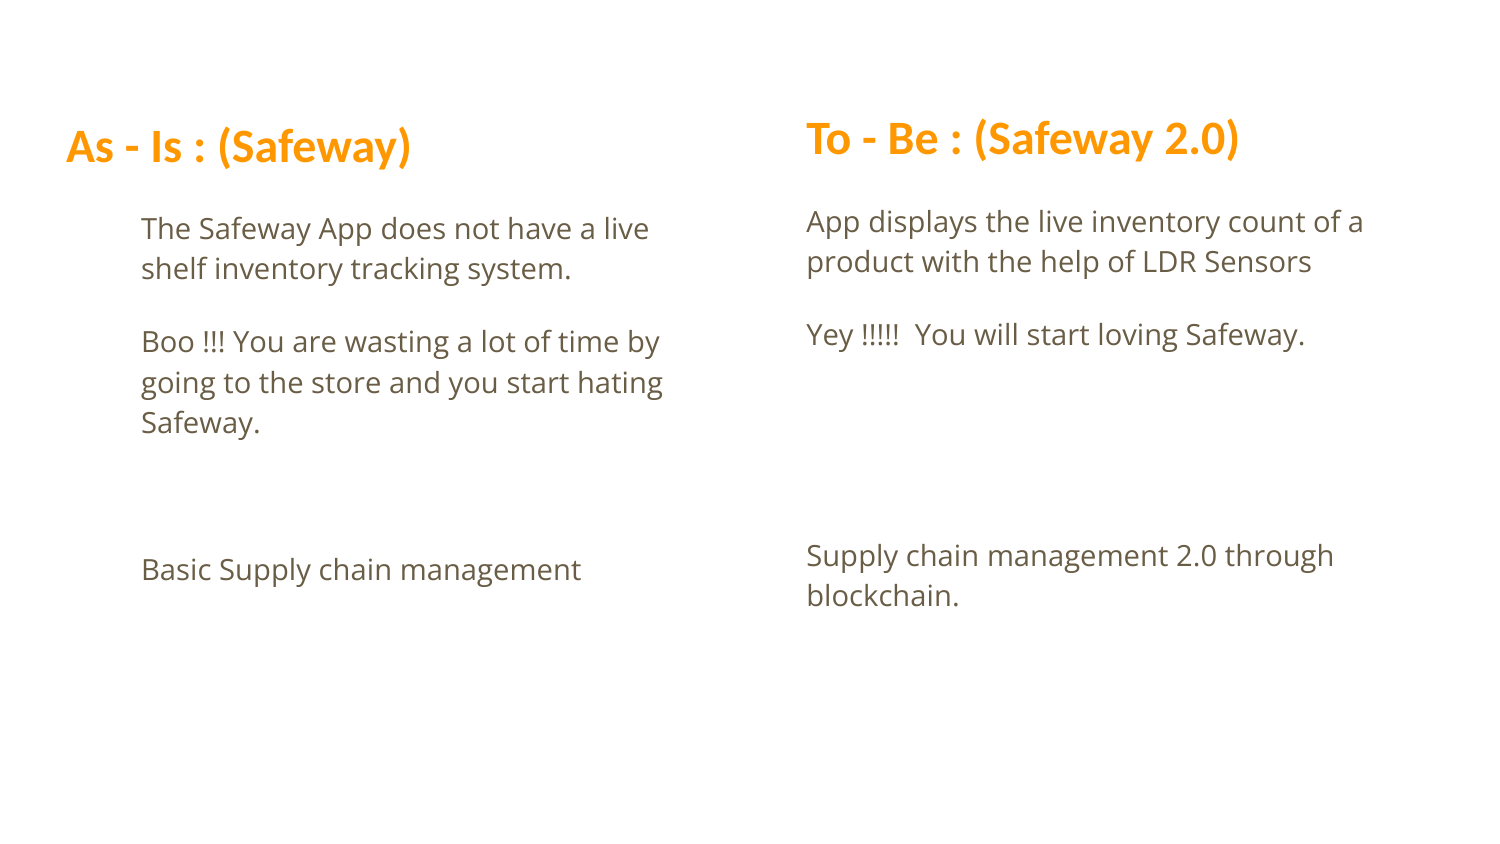

To - Be : (Safeway 2.0)
App displays the live inventory count of a product with the help of LDR Sensors
Yey !!!!!  You will start loving Safeway.

Supply chain management 2.0 through blockchain.
As - Is : (Safeway)
The Safeway App does not have a live shelf inventory tracking system.
Boo !!! You are wasting a lot of time by going to the store and you start hating Safeway.

Basic Supply chain management